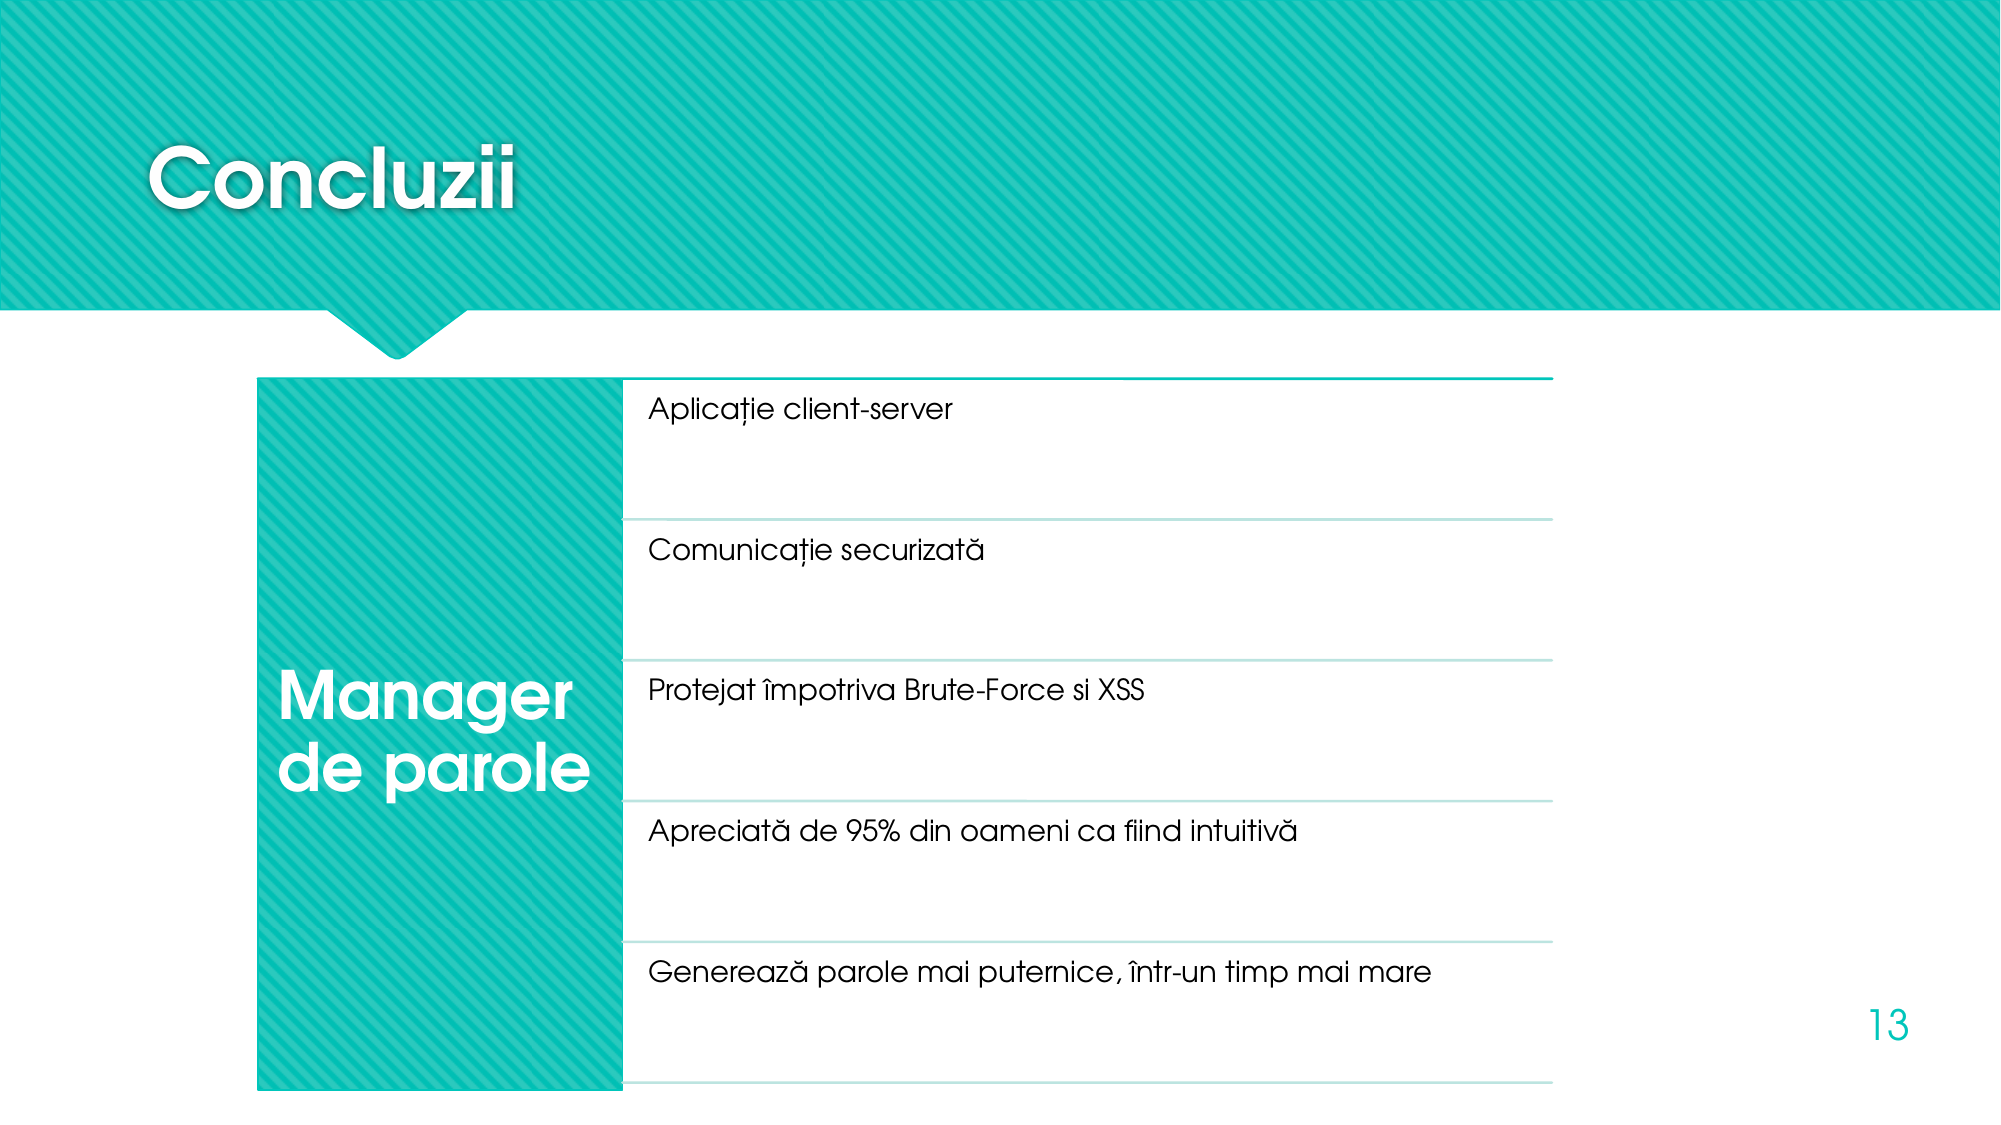

# Concluzii
Manager de parole
Aplicație client-server
Comunicație securizată
Protejat împotriva Brute-Force si XSS
Apreciată de 95% din oameni ca fiind intuitivă
Generează parole mai puternice, într-un timp mai mare
13